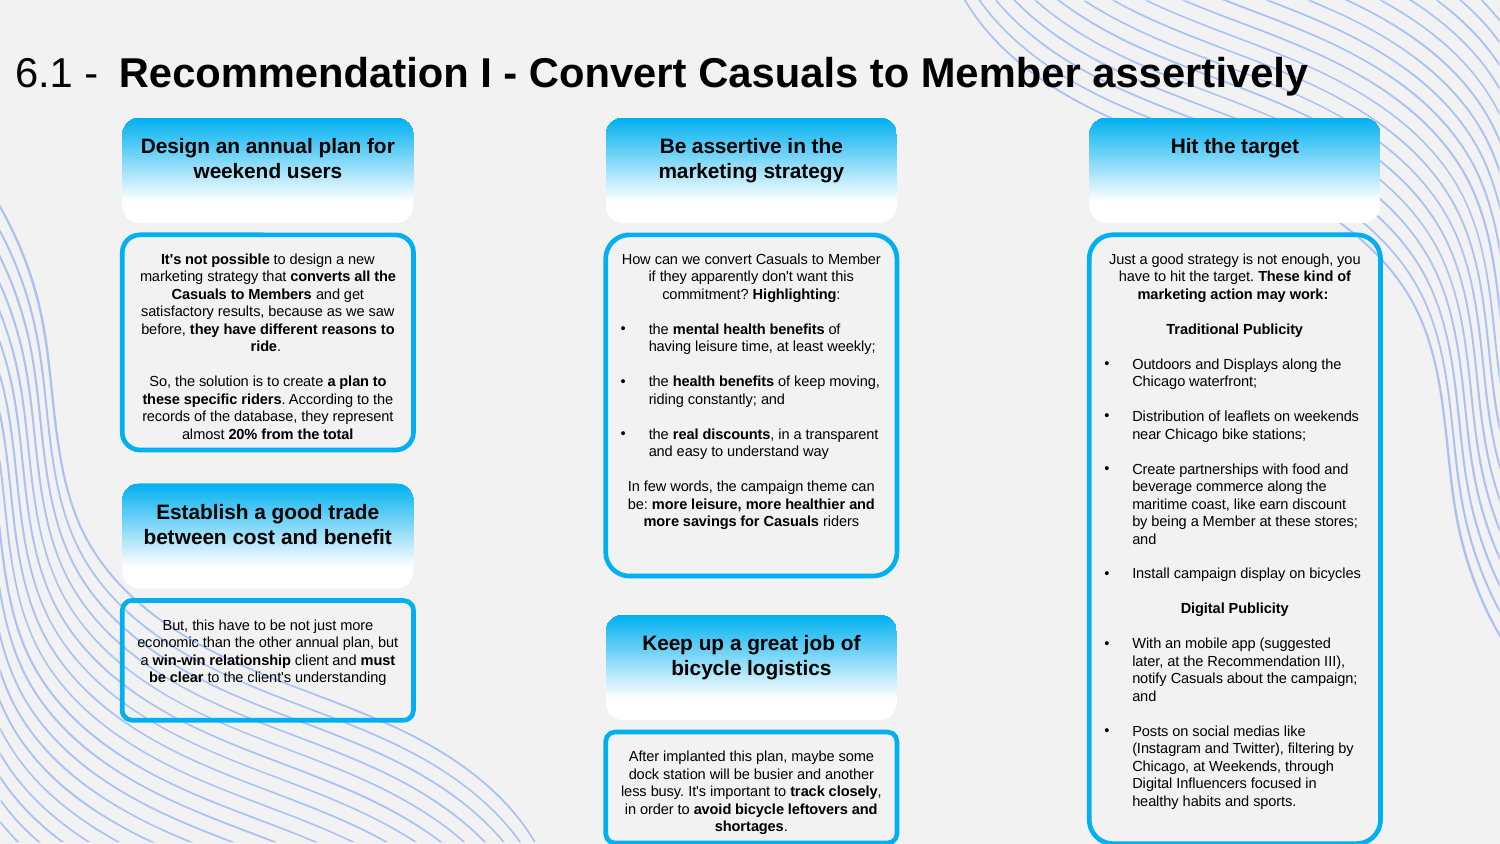

# 6.1 - Recommendation I - Convert Casuals to Member assertively

Design an annual plan for weekend users

Be assertive in the marketing strategy
Hit the target
It's not possible to design a new marketing strategy that converts all the Casuals to Members and get satisfactory results, because as we saw before, they have different reasons to ride.

So, the solution is to create a plan to these specific riders. According to the records of the database, they represent almost 20% from the total
How can we convert Casuals to Member if they apparently don't want this commitment? Highlighting:

the mental health benefits of having leisure time, at least weekly;

the health benefits of keep moving, riding constantly; and

the real discounts, in a transparent and easy to understand way

In few words, the campaign theme can be: more leisure, more healthier and more savings for Casuals riders
Just a good strategy is not enough, you have to hit the target. These kind of marketing action may work:

Traditional Publicity

Outdoors and Displays along the Chicago waterfront;

Distribution of leaflets on weekends near Chicago bike stations;

Create partnerships with food and beverage commerce along the maritime coast, like earn discount by being a Member at these stores; and

Install campaign display on bicycles

Digital Publicity

With an mobile app (suggested later, at the Recommendation III), notify Casuals about the campaign; and

Posts on social medias like (Instagram and Twitter), filtering by Chicago, at Weekends, through Digital Influencers focused in healthy habits and sports.

Establish a good trade between cost and benefit

But, this have to be not just more economic than the other annual plan, but a win-win relationship client and must be clear to the client's understanding

Keep up a great job of bicycle logistics

After implanted this plan, maybe some dock station will be busier and another less busy. It's important to track closely, in order to avoid bicycle leftovers and shortages.